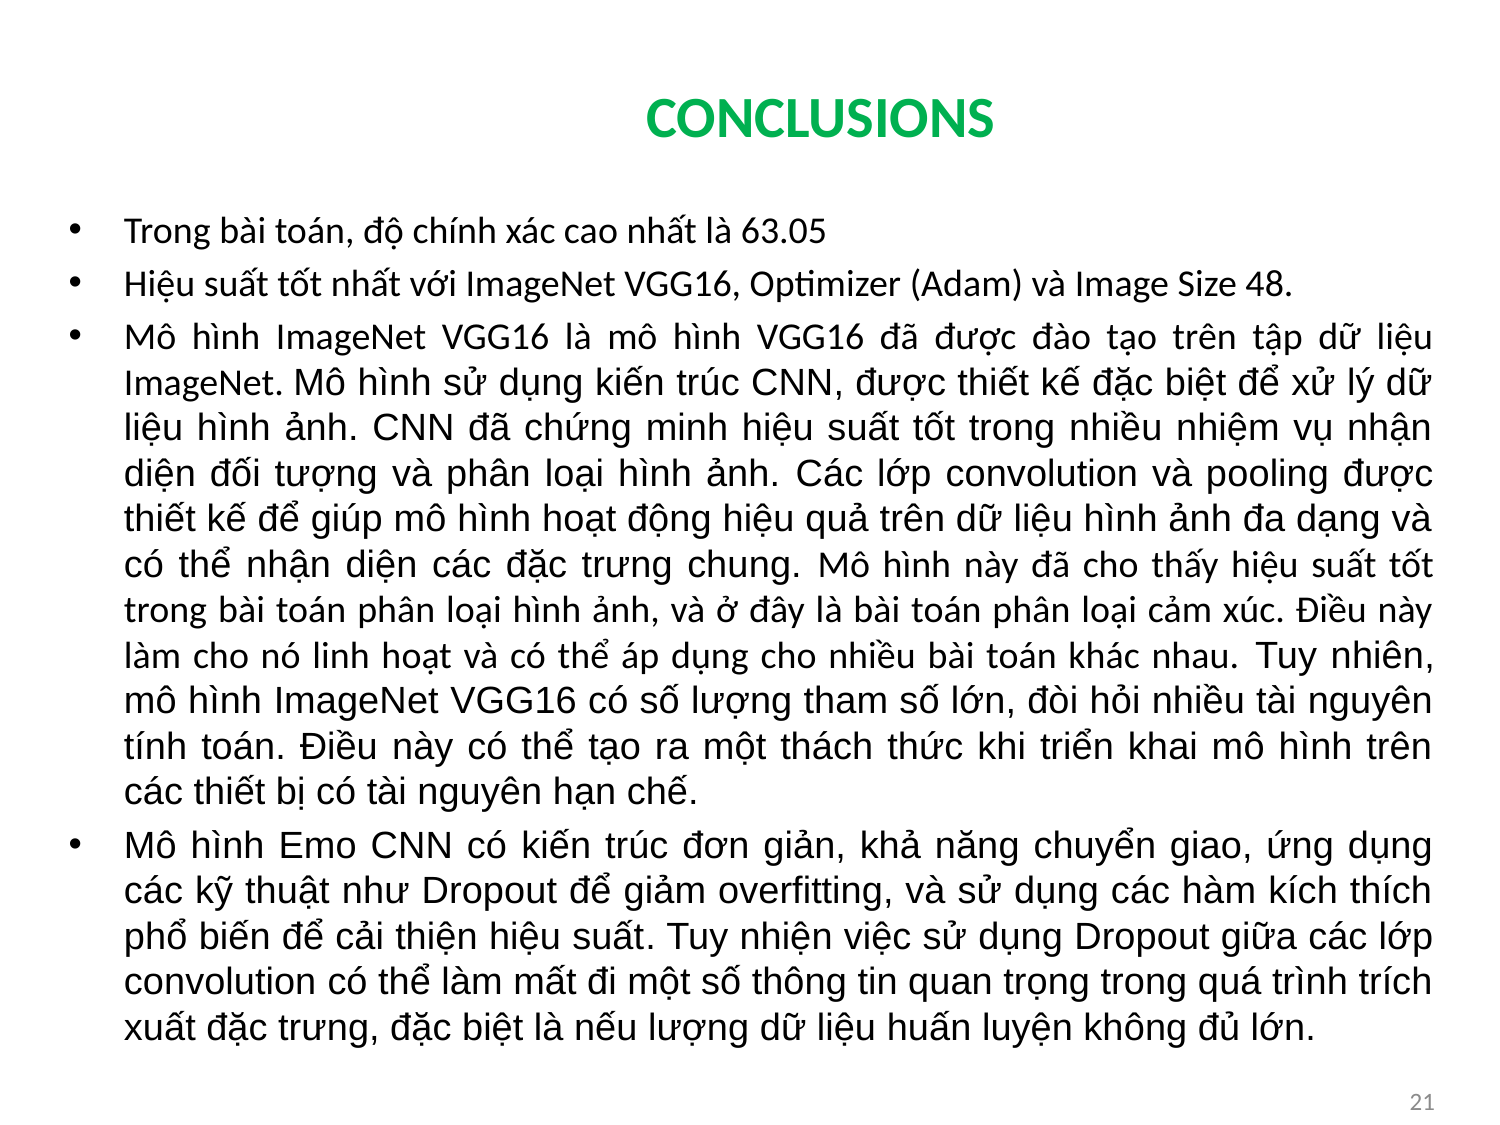

# CONCLUSIONS
Trong bài toán, độ chính xác cao nhất là 63.05
Hiệu suất tốt nhất với ImageNet VGG16, Optimizer (Adam) và Image Size 48.
Mô hình ImageNet VGG16 là mô hình VGG16 đã được đào tạo trên tập dữ liệu ImageNet. Mô hình sử dụng kiến trúc CNN, được thiết kế đặc biệt để xử lý dữ liệu hình ảnh. CNN đã chứng minh hiệu suất tốt trong nhiều nhiệm vụ nhận diện đối tượng và phân loại hình ảnh. Các lớp convolution và pooling được thiết kế để giúp mô hình hoạt động hiệu quả trên dữ liệu hình ảnh đa dạng và có thể nhận diện các đặc trưng chung. Mô hình này đã cho thấy hiệu suất tốt trong bài toán phân loại hình ảnh, và ở đây là bài toán phân loại cảm xúc. Điều này làm cho nó linh hoạt và có thể áp dụng cho nhiều bài toán khác nhau. Tuy nhiên, mô hình ImageNet VGG16 có số lượng tham số lớn, đòi hỏi nhiều tài nguyên tính toán. Điều này có thể tạo ra một thách thức khi triển khai mô hình trên các thiết bị có tài nguyên hạn chế.
Mô hình Emo CNN có kiến trúc đơn giản, khả năng chuyển giao, ứng dụng các kỹ thuật như Dropout để giảm overfitting, và sử dụng các hàm kích thích phổ biến để cải thiện hiệu suất. Tuy nhiện việc sử dụng Dropout giữa các lớp convolution có thể làm mất đi một số thông tin quan trọng trong quá trình trích xuất đặc trưng, đặc biệt là nếu lượng dữ liệu huấn luyện không đủ lớn.

21